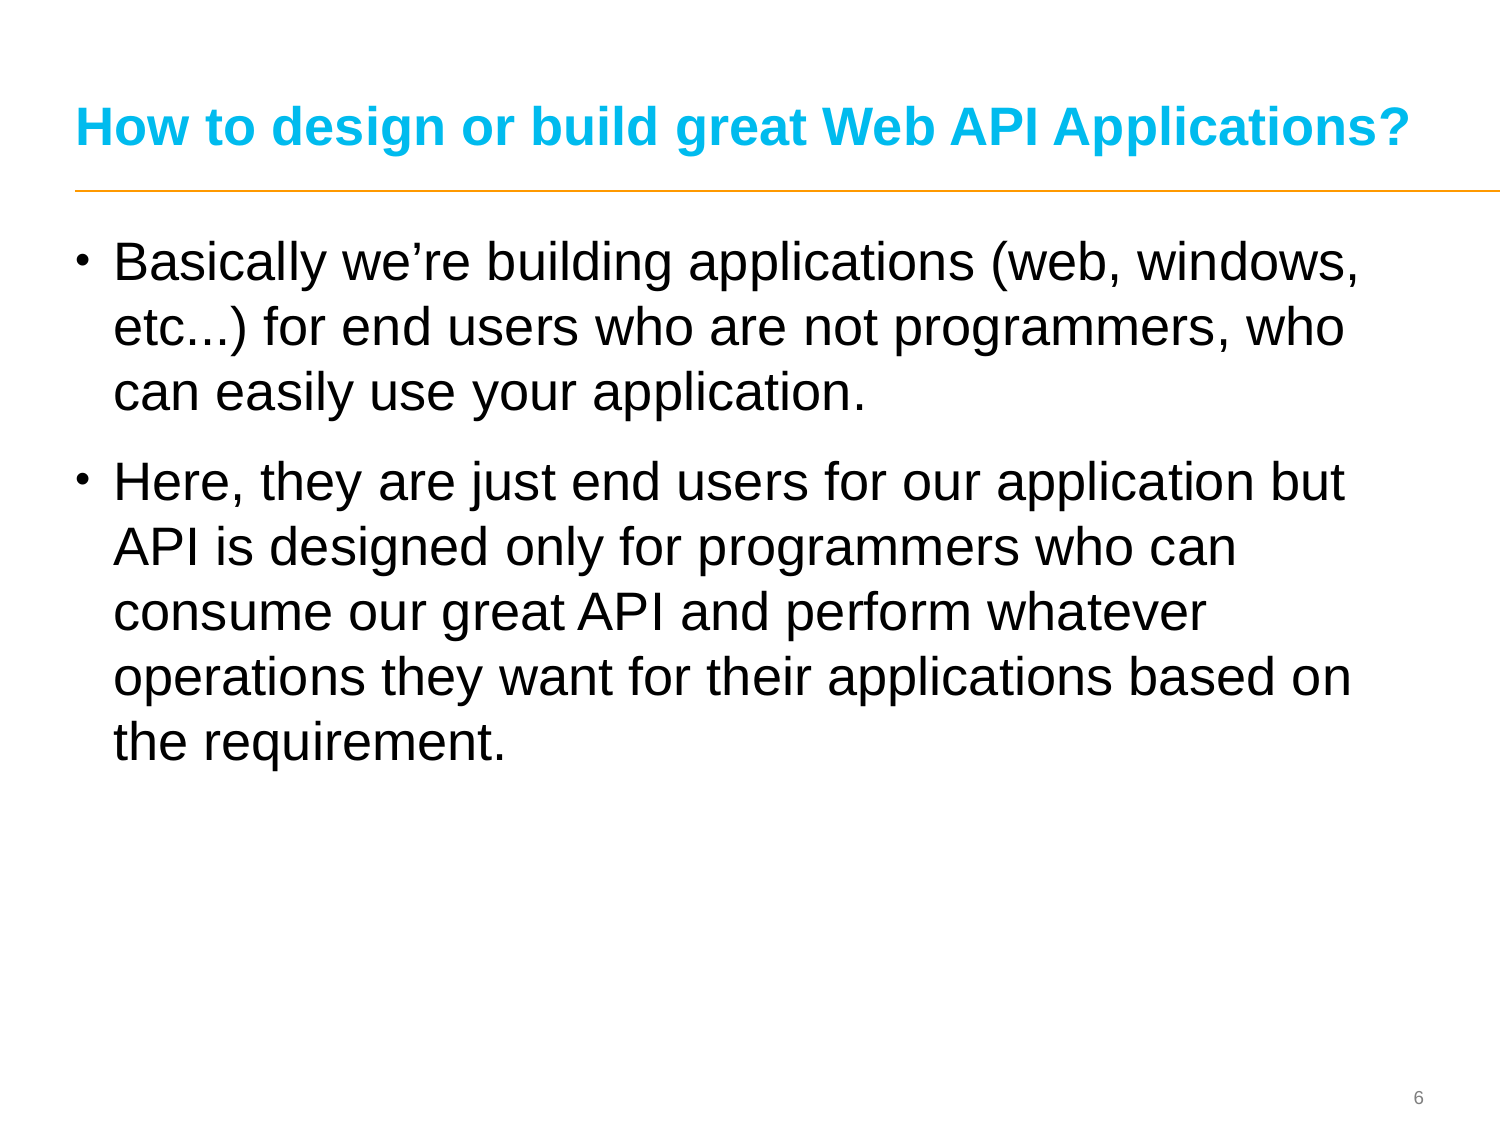

# How to design or build great Web API Applications?
Basically we’re building applications (web, windows, etc...) for end users who are not programmers, who can easily use your application.
Here, they are just end users for our application but API is designed only for programmers who can consume our great API and perform whatever operations they want for their applications based on the requirement.